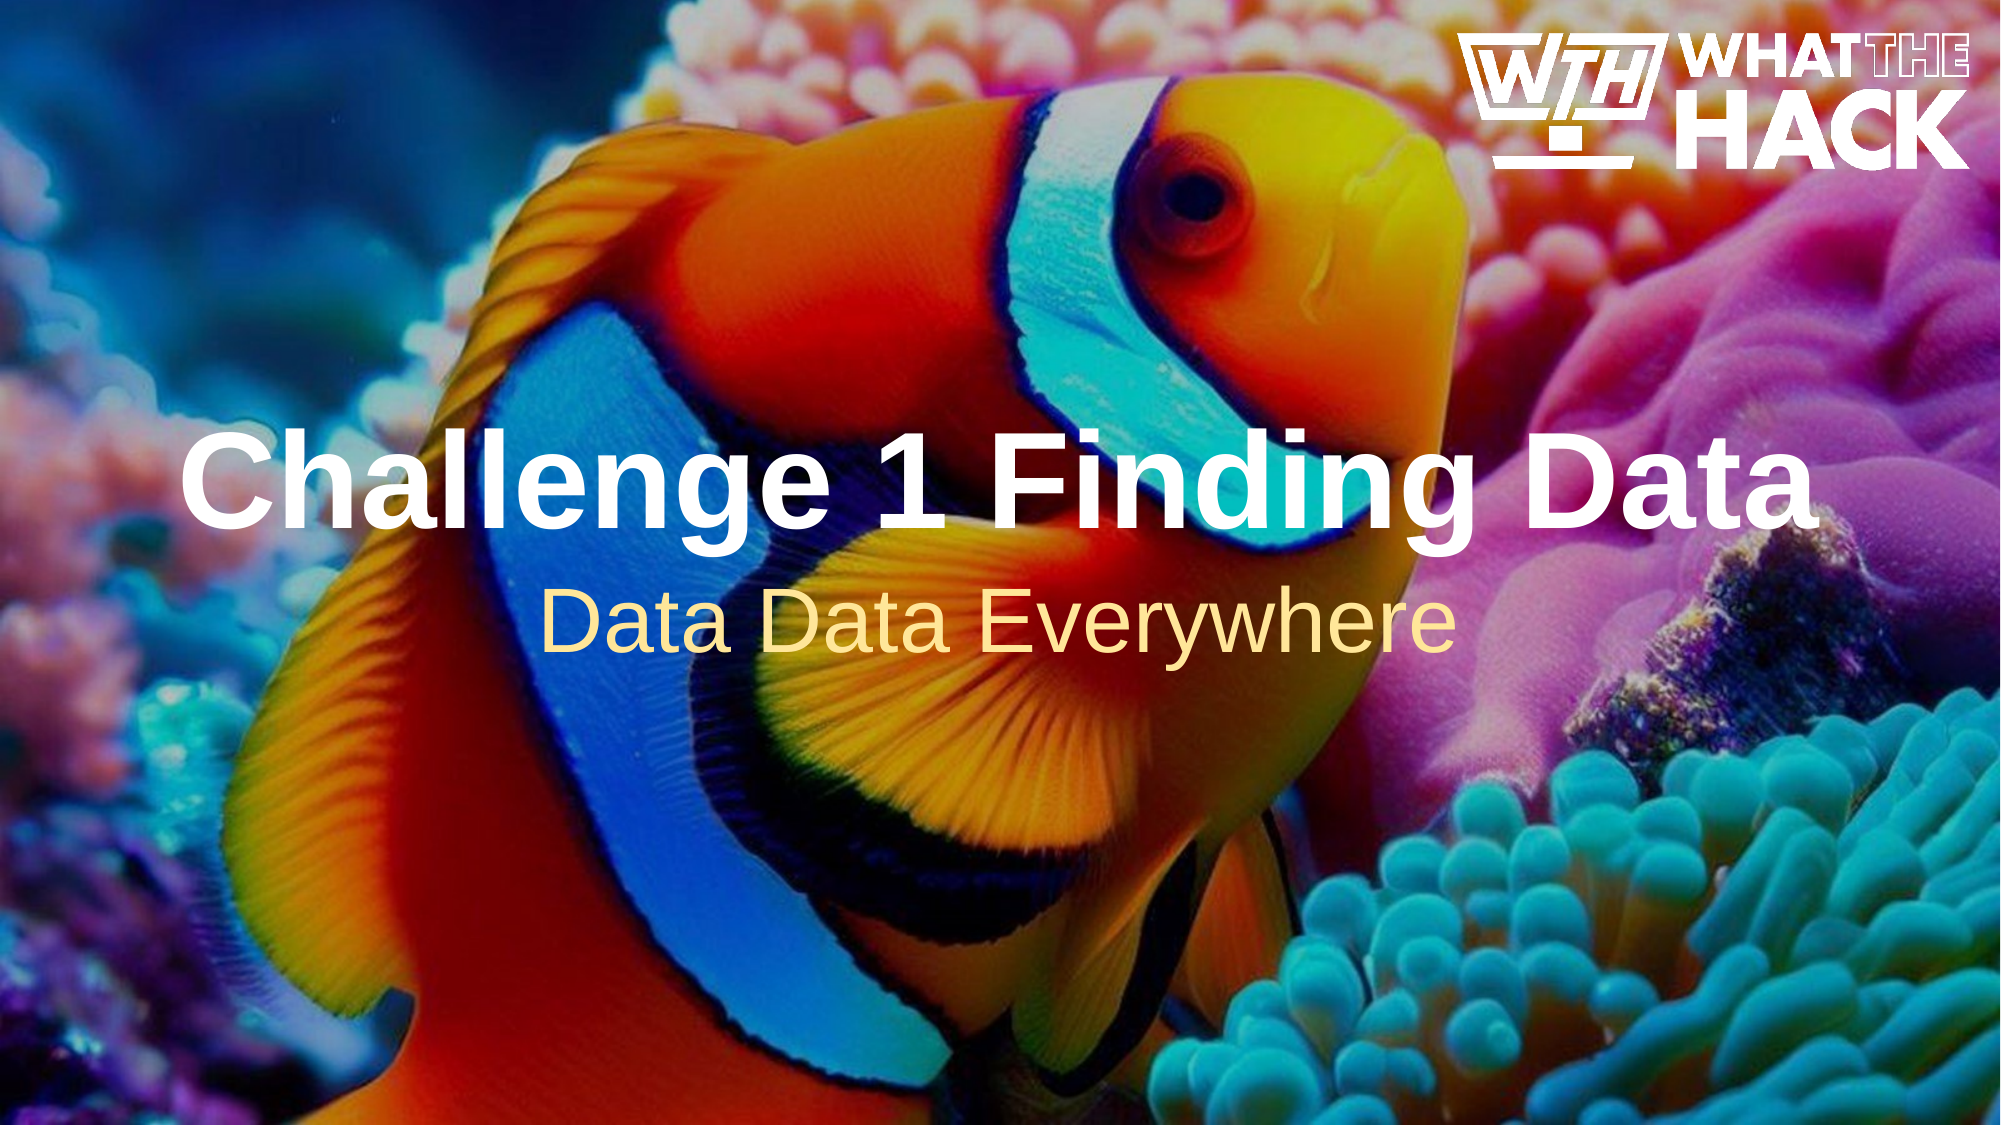

# Challenge 1 Finding Data
Data Data Everywhere